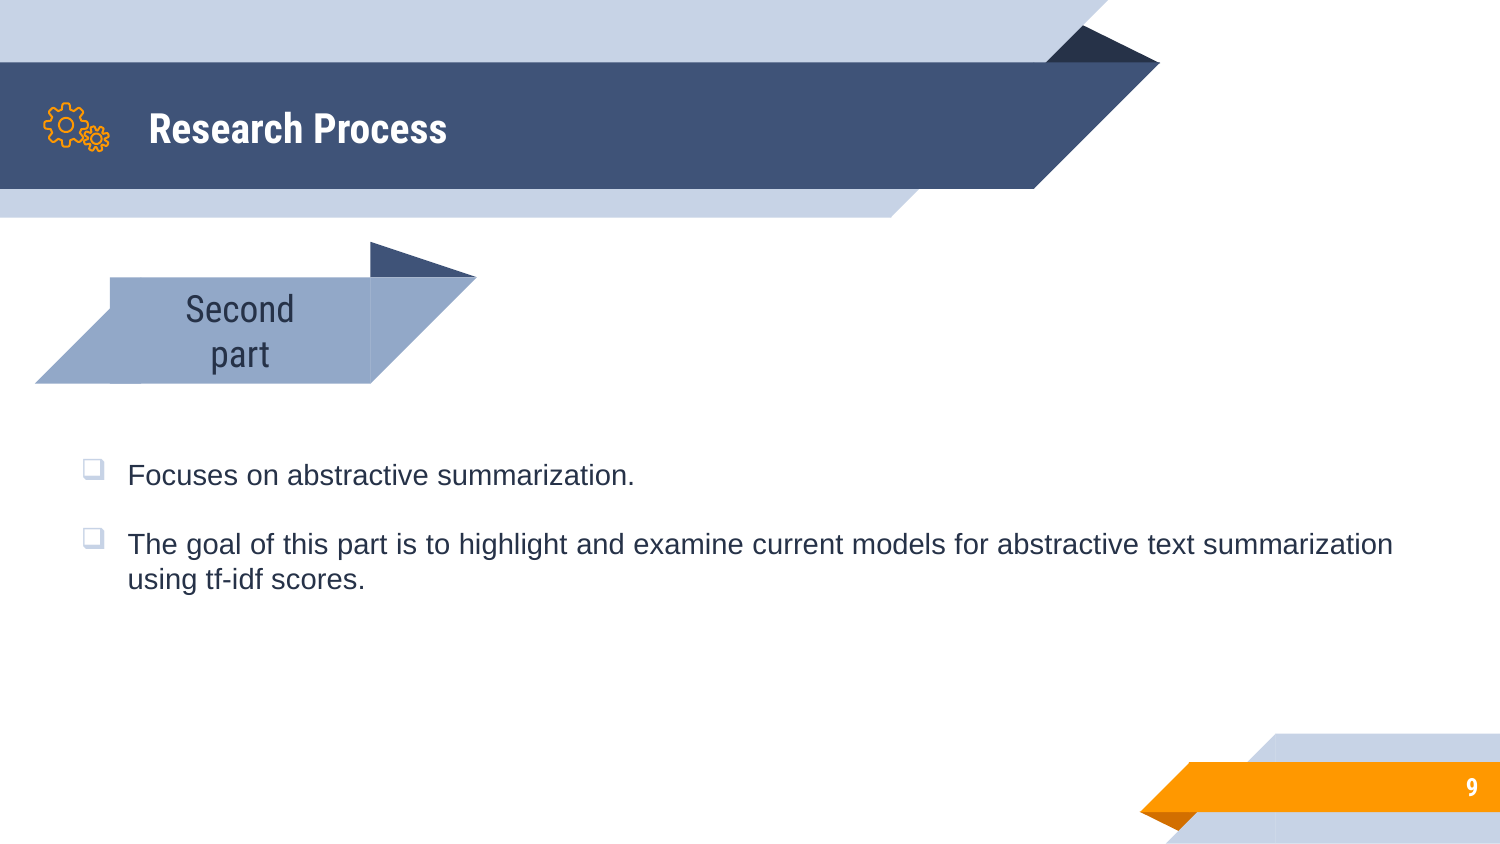

# Research Process

Second
part

Focuses on abstractive summarization.

The goal of this part is to highlight and examine current models for abstractive text summarization using tf-idf scores.

9